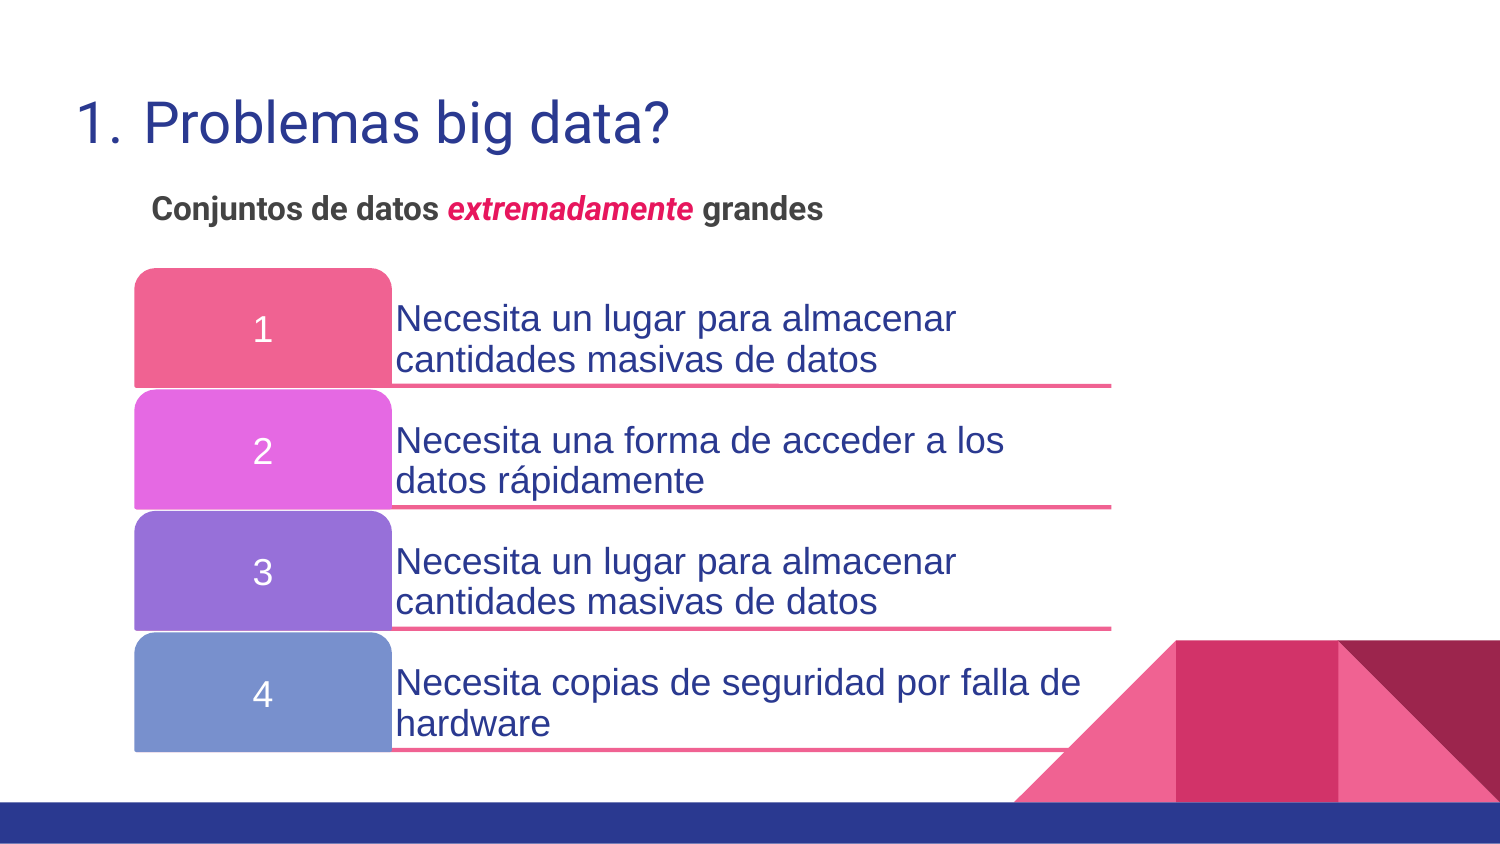

# Problemas big data?
Conjuntos de datos extremadamente grandes
Necesita un lugar para almacenar cantidades masivas de datos
1
Necesita una forma de acceder a los datos rápidamente
2
Necesita un lugar para almacenar cantidades masivas de datos
3
Necesita copias de seguridad por falla de hardware
4